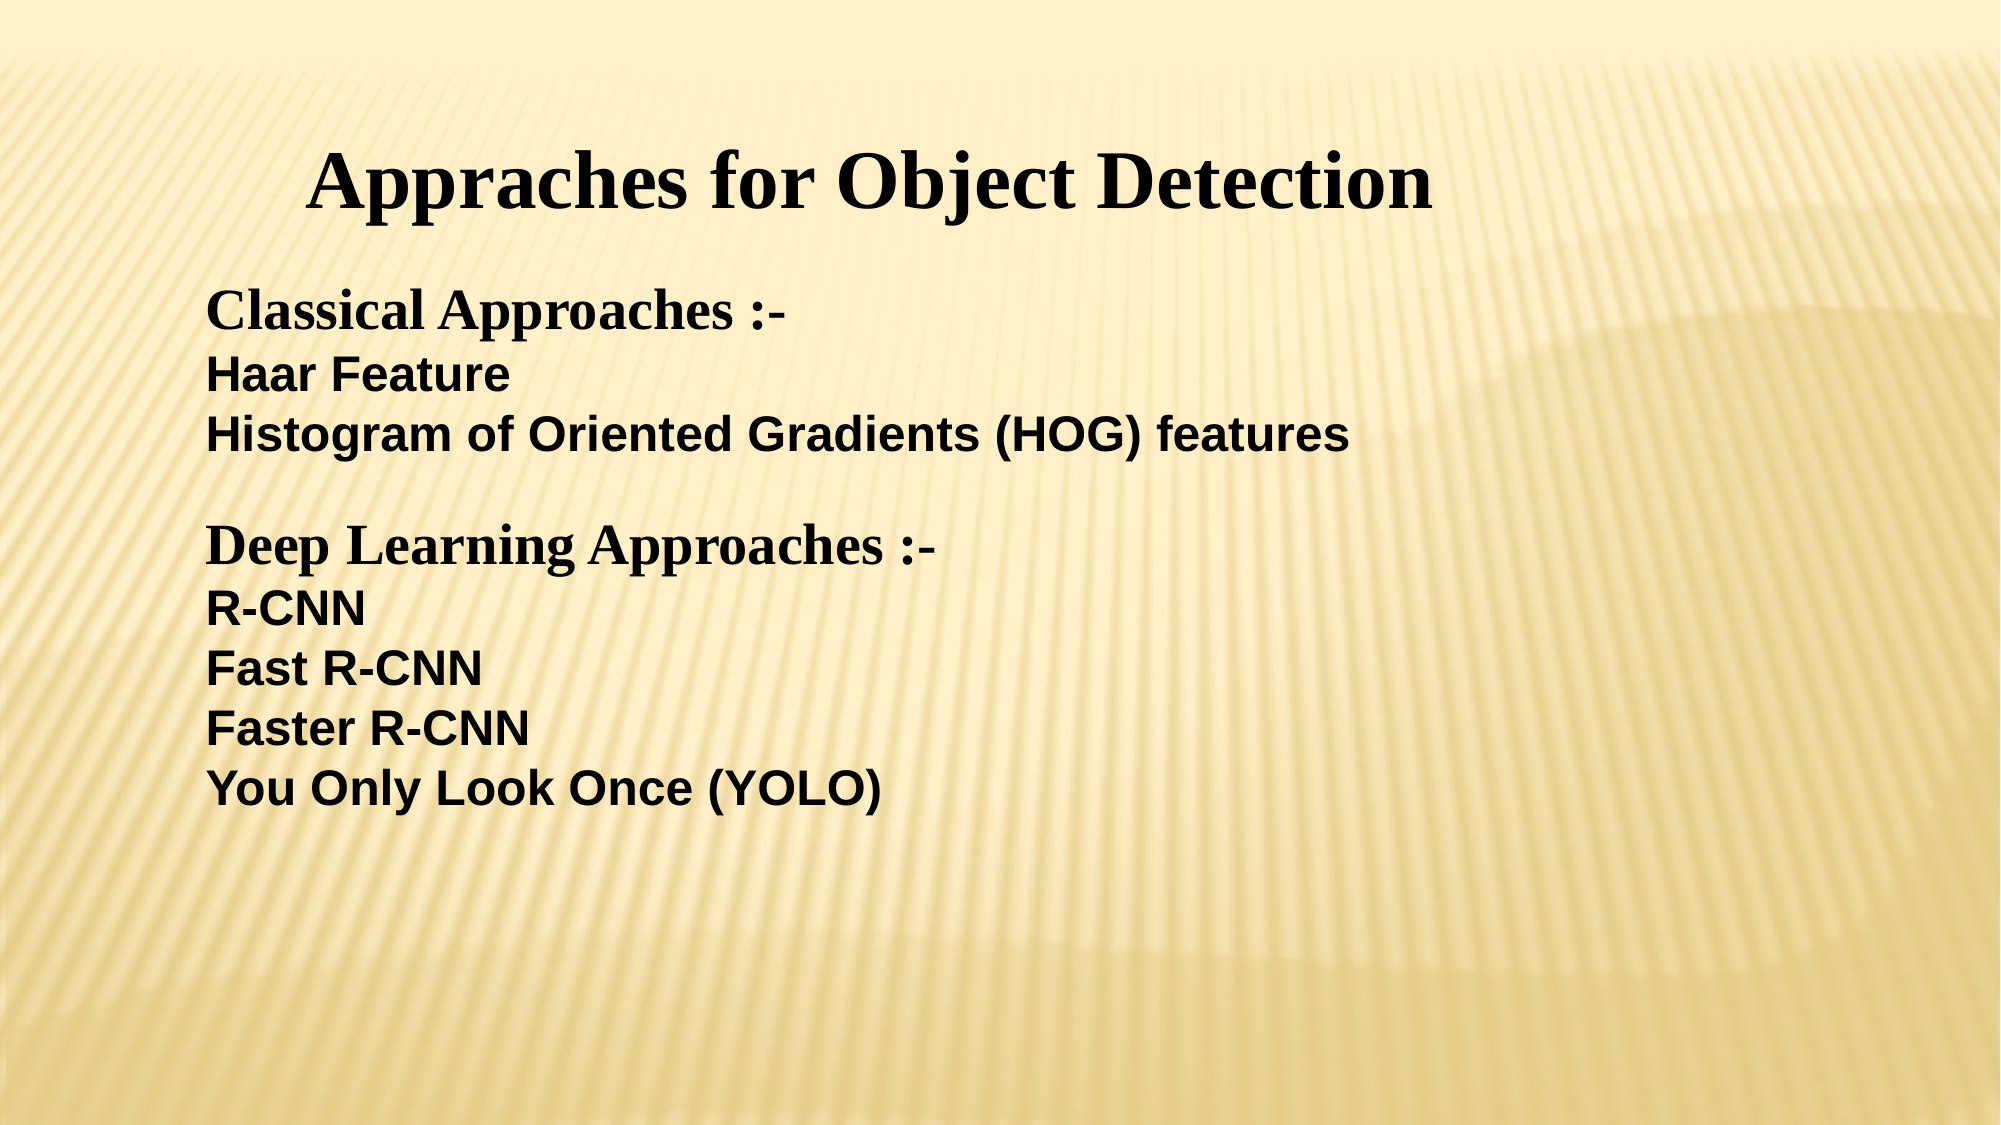

Appraches for Object Detection
Classical Approaches :-
Haar Feature
Histogram of Oriented Gradients (HOG) features

Deep Learning Approaches :-
R-CNN
Fast R-CNN
Faster R-CNN
You Only Look Once (YOLO)